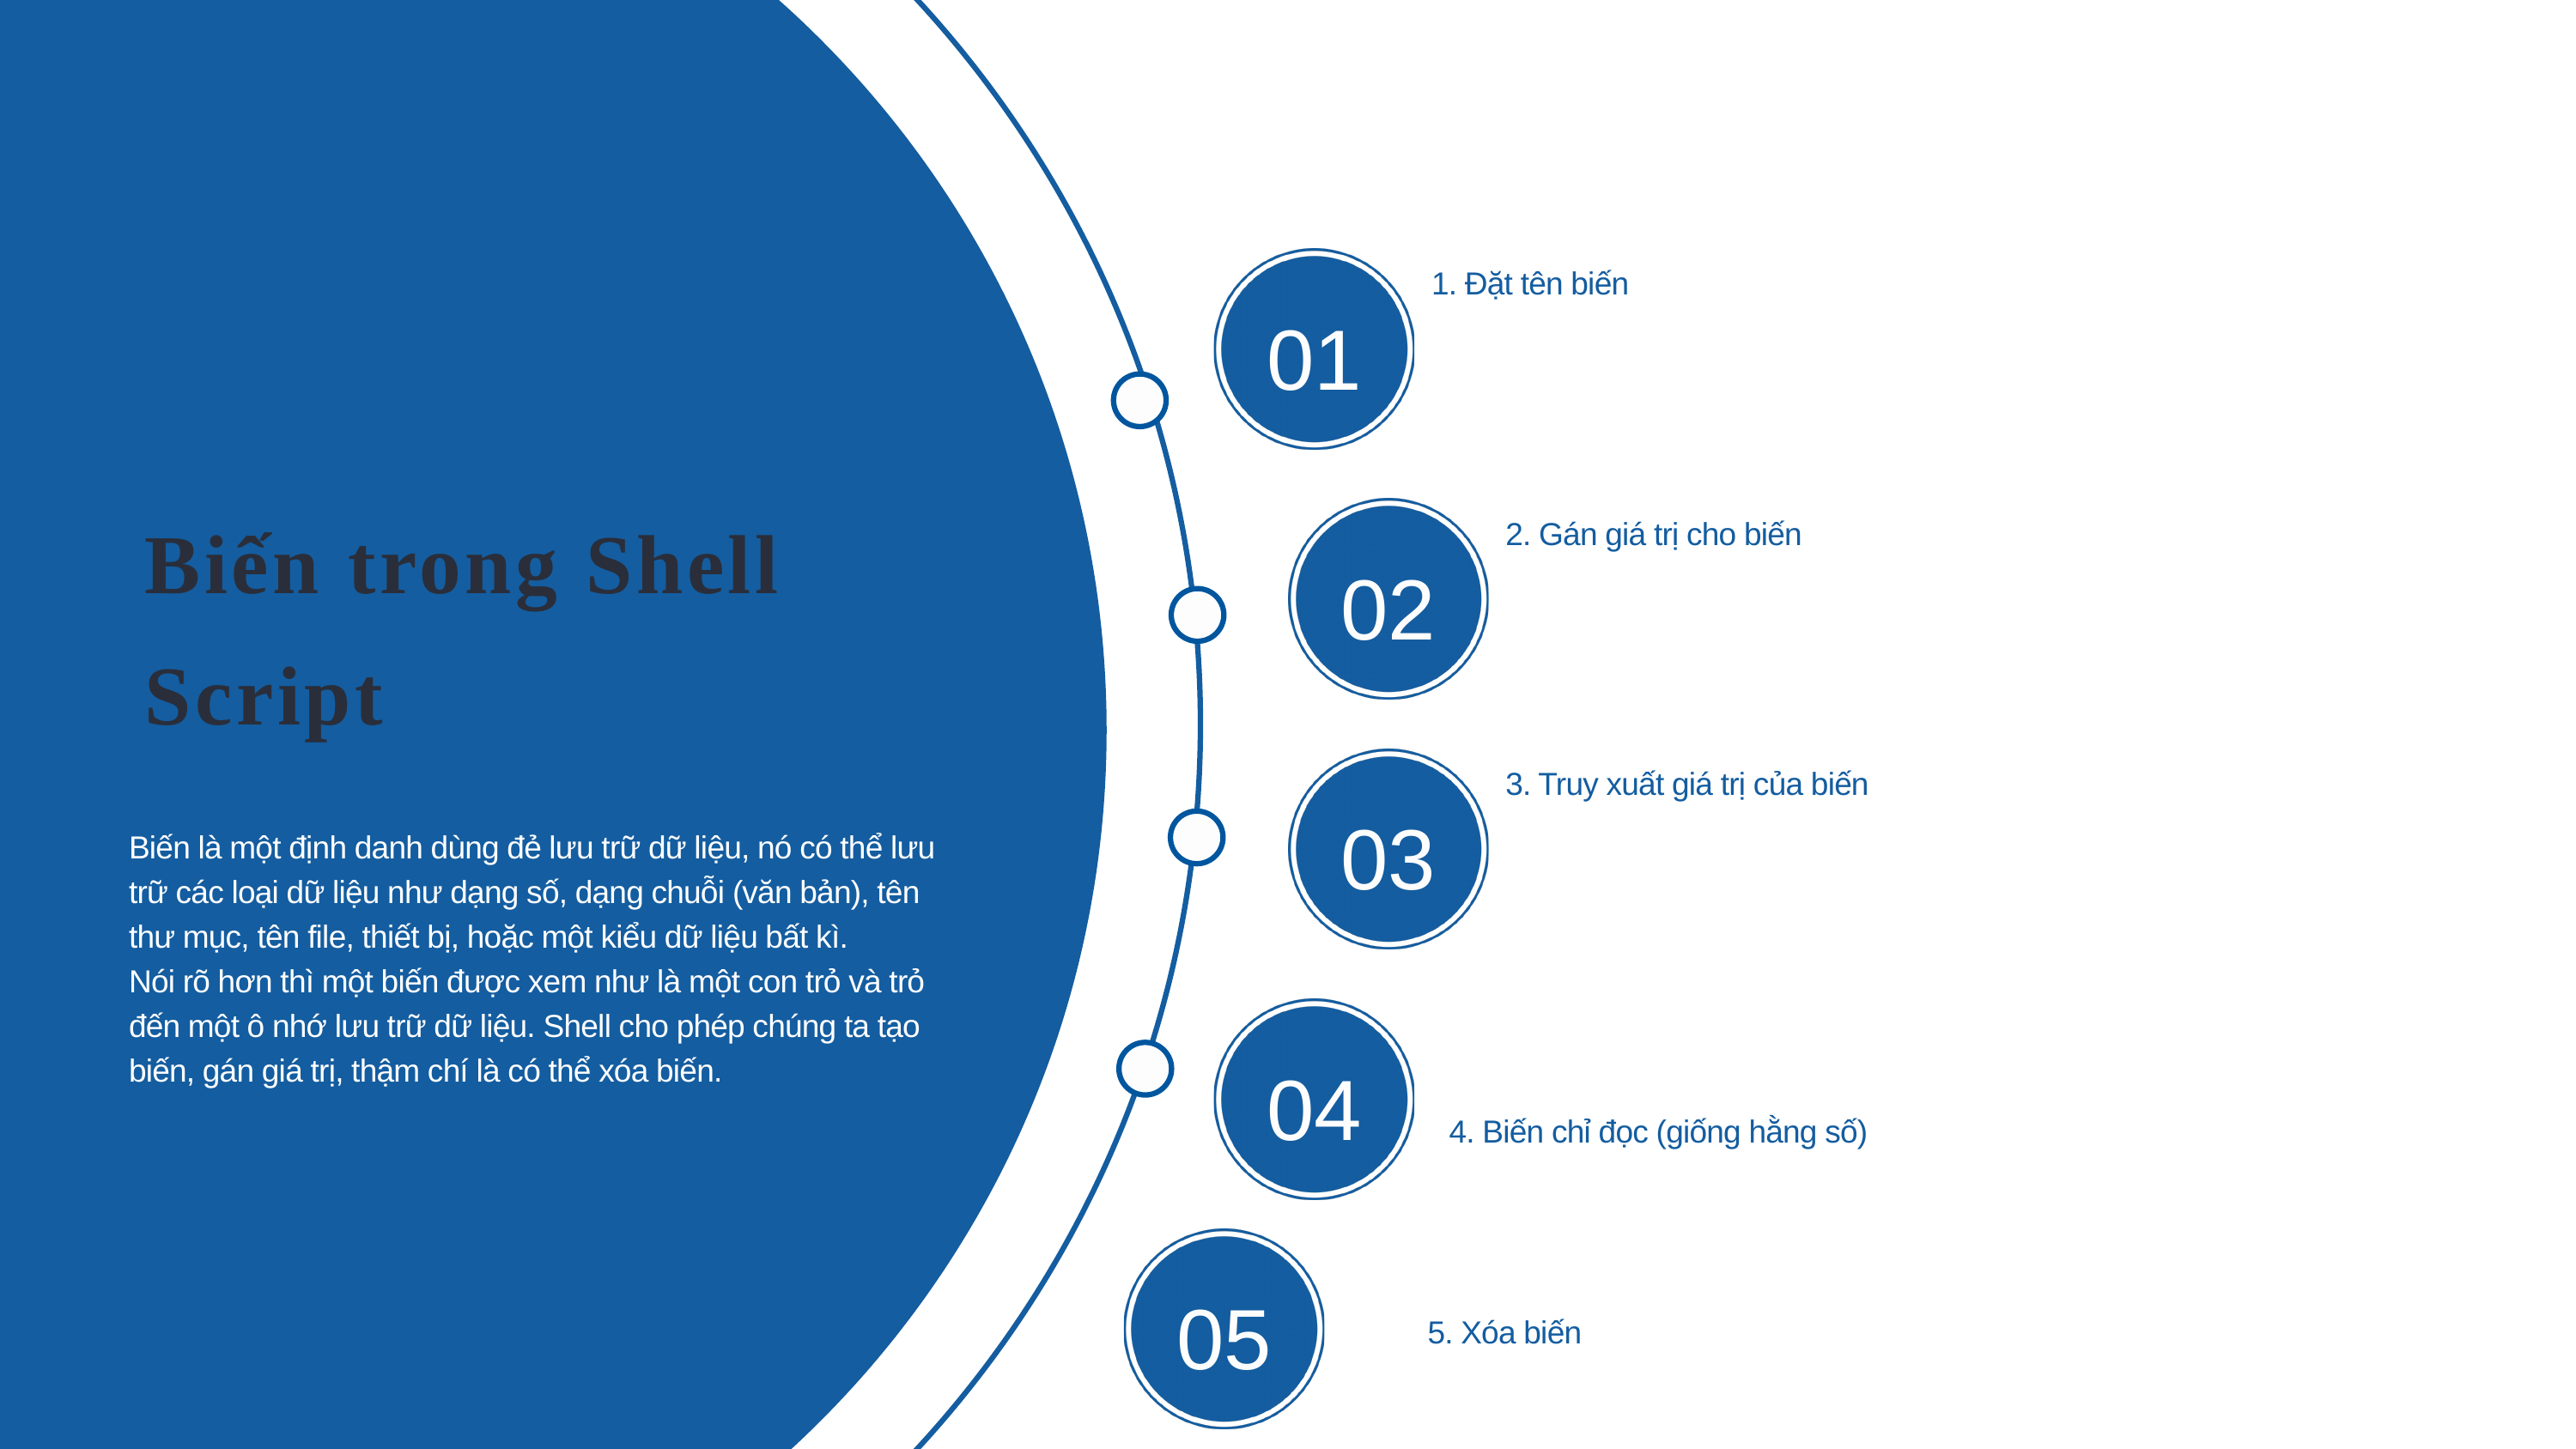

1. Đặt tên biến
01

Biến trong Shell Script

2. Gán giá trị cho biến
02

3. Truy xuất giá trị của biến
03

Biến là một định danh dùng đẻ lưu trữ dữ liệu, nó có thể lưu trữ các loại dữ liệu như dạng số, dạng chuỗi (văn bản), tên thư mục, tên file, thiết bị, hoặc một kiểu dữ liệu bất kì.
Nói rõ hơn thì một biến được xem như là một con trỏ và trỏ đến một ô nhớ lưu trữ dữ liệu. Shell cho phép chúng ta tạo biến, gán giá trị, thậm chí là có thể xóa biến.

04

4. Biến chỉ đọc (giống hằng số)

05
5. Xóa biến